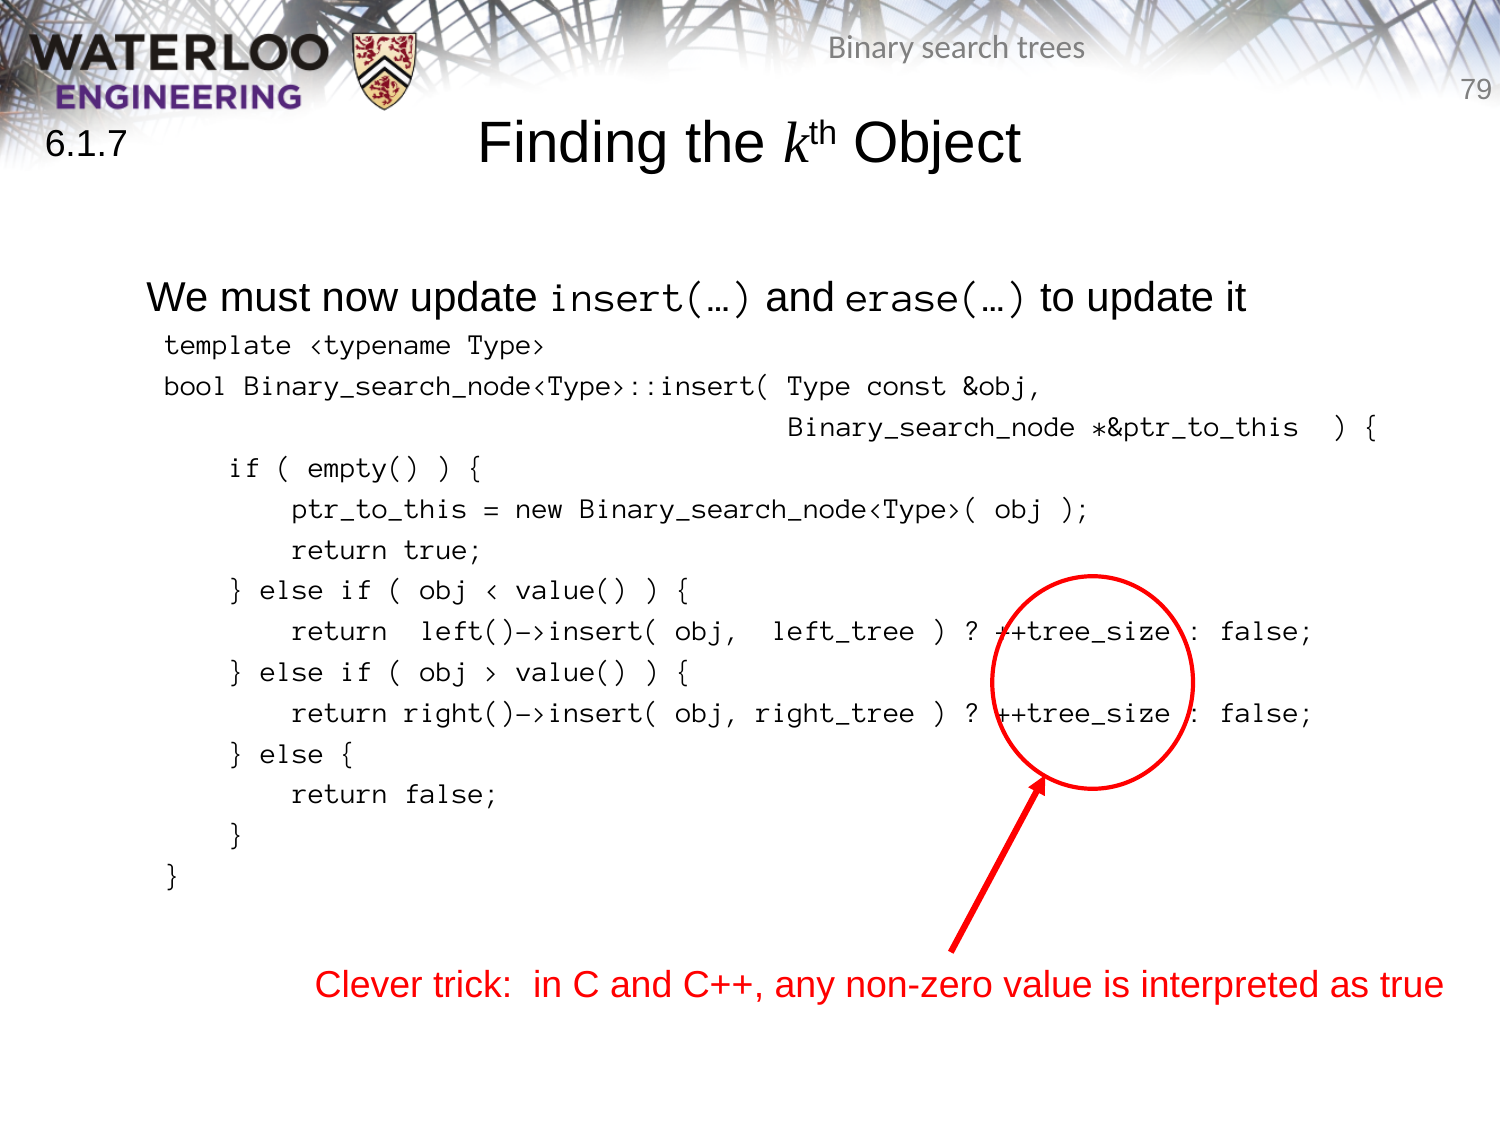

# Finding the kth Object
6.1.7
	We must now update insert(…) and erase(…) to update it
template <typename Type>
bool Binary_search_node<Type>::insert( Type const &obj,
                                       Binary_search_node *&ptr_to_this  ) {
    if ( empty() ) {
        ptr_to_this = new Binary_search_node<Type>( obj );
        return true;
    } else if ( obj < value() ) {
        return  left()->insert( obj,  left_tree ) ? ++tree_size : false;
    } else if ( obj > value() ) {
        return right()->insert( obj, right_tree ) ? ++tree_size : false;
    } else {
        return false;
    }
}

Clever trick:  in C and C++, any non-zero value is interpreted as true